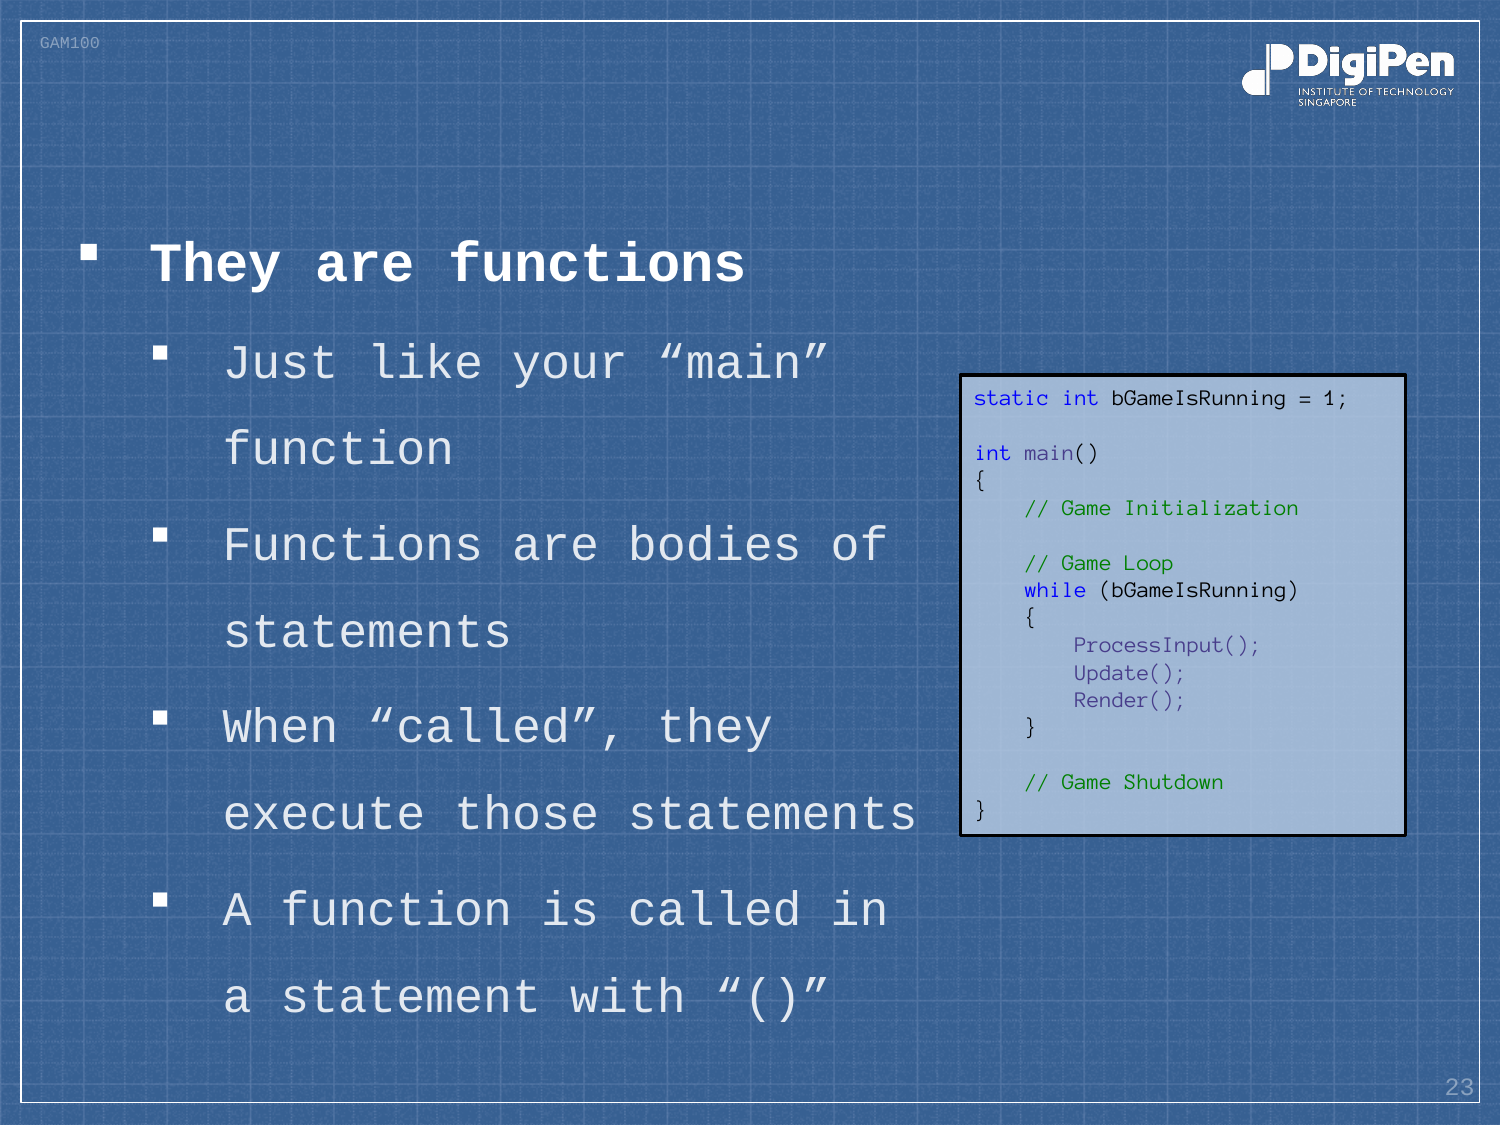

#
They are functions
Just like your “main” function
Functions are bodies of statements
When “called”, they execute those statements
A function is called in a statement with “()”

static int bGameIsRunning = 1;

int main()
{
    // Game Initialization

    // Game Loop
    while (bGameIsRunning)
    {
        ProcessInput();
        Update();
        Render();
    }

    // Game Shutdown
}
23